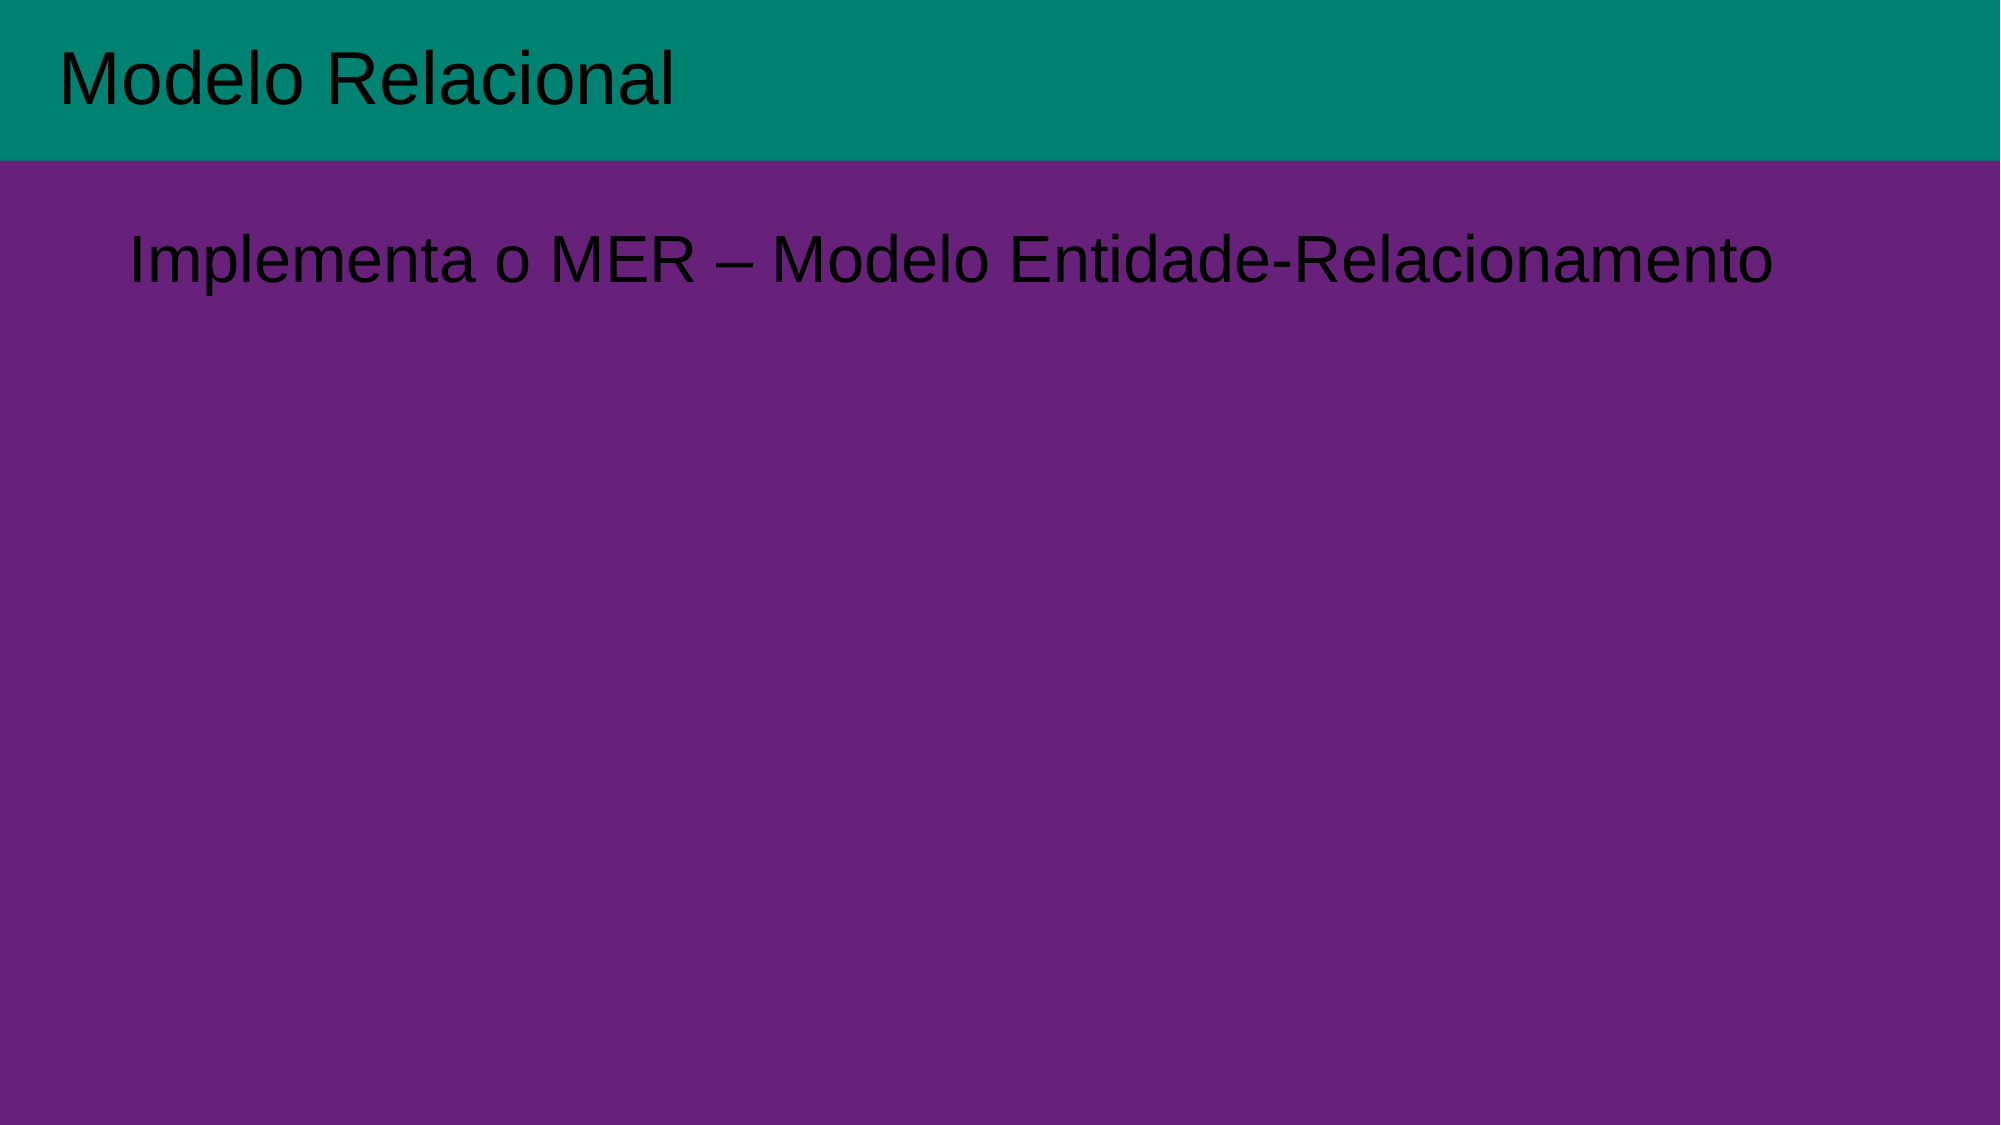

Modelo Relacional
Implementa o MER – Modelo Entidade-Relacionamento